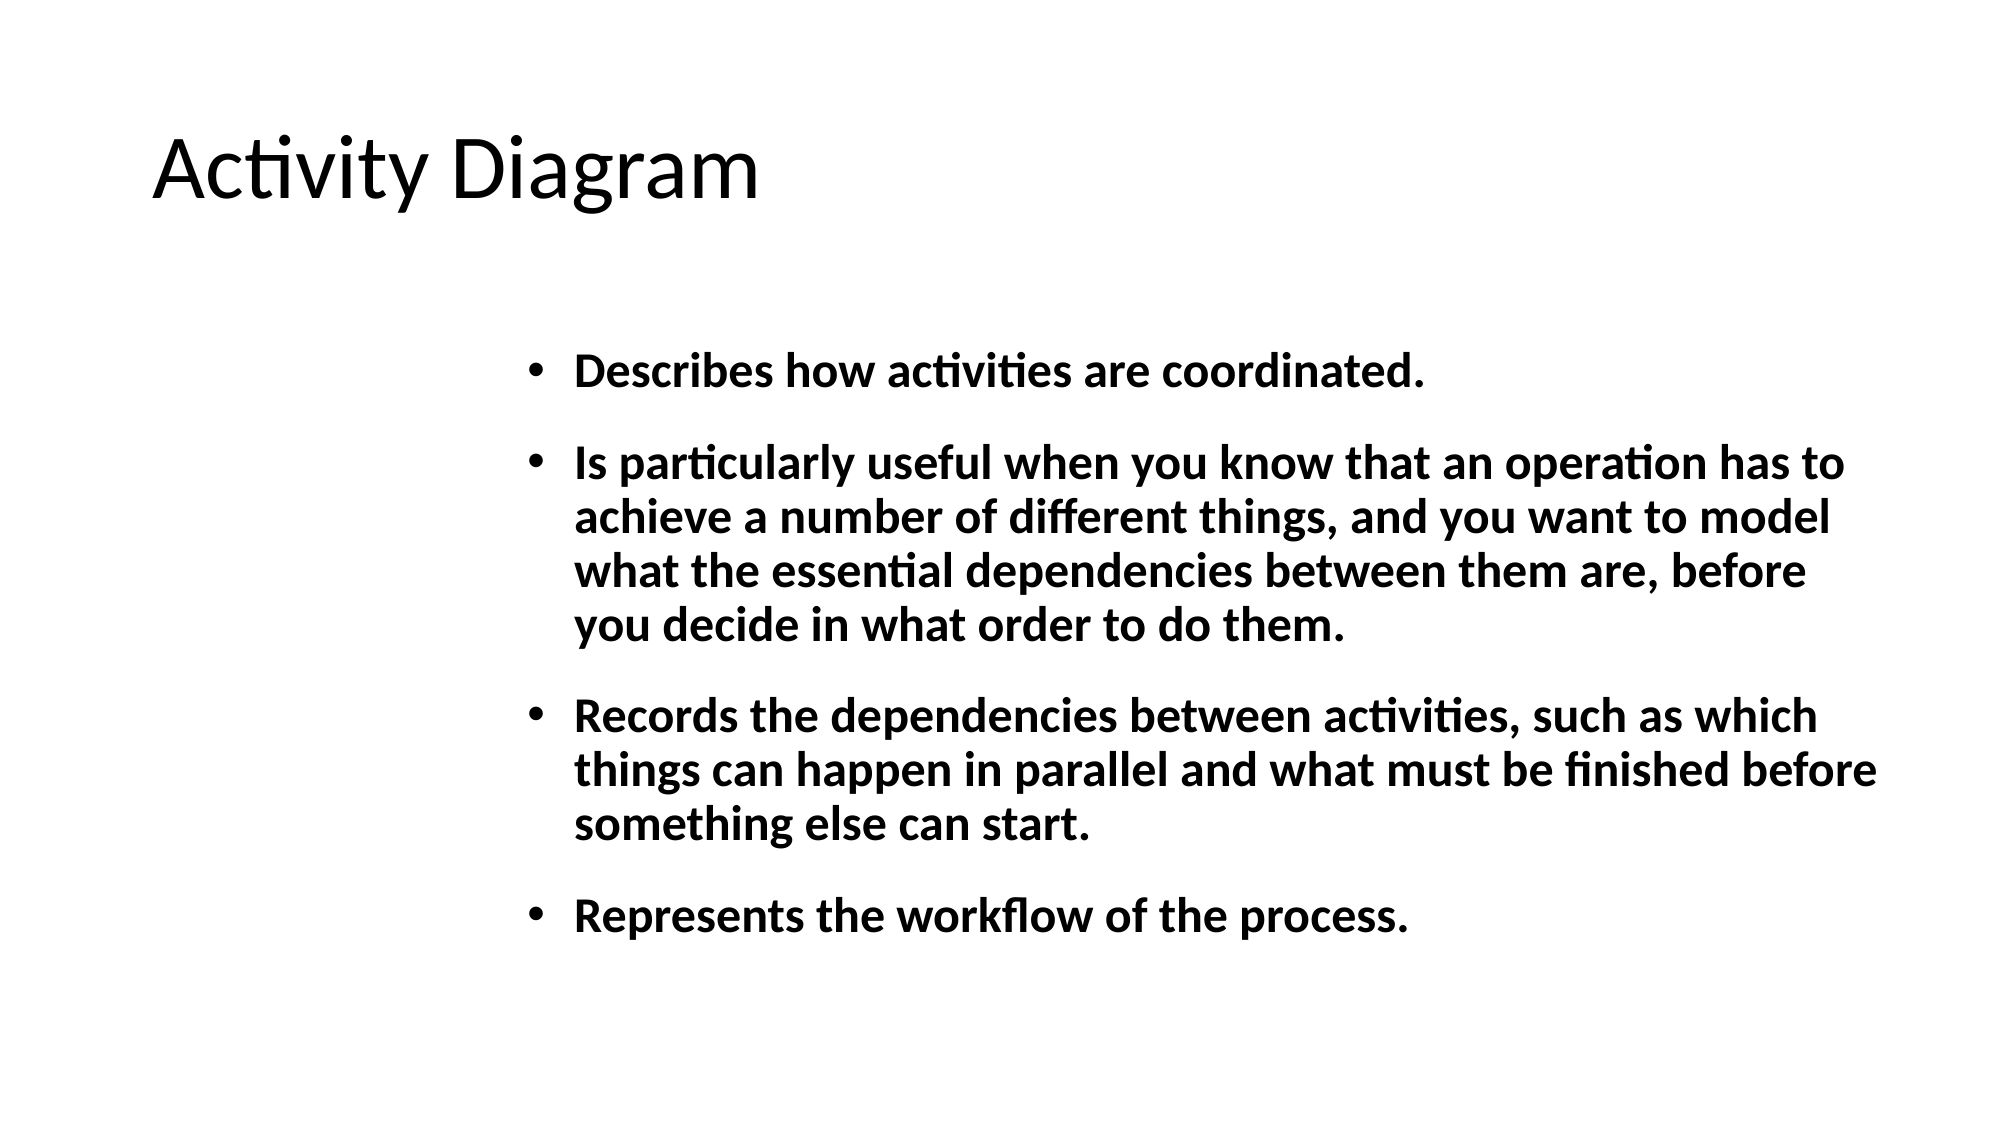

# Activity Diagram
Describes how activities are coordinated.
Is particularly useful when you know that an operation has to achieve a number of different things, and you want to model what the essential dependencies between them are, before you decide in what order to do them.
Records the dependencies between activities, such as which things can happen in parallel and what must be finished before something else can start.
Represents the workflow of the process.